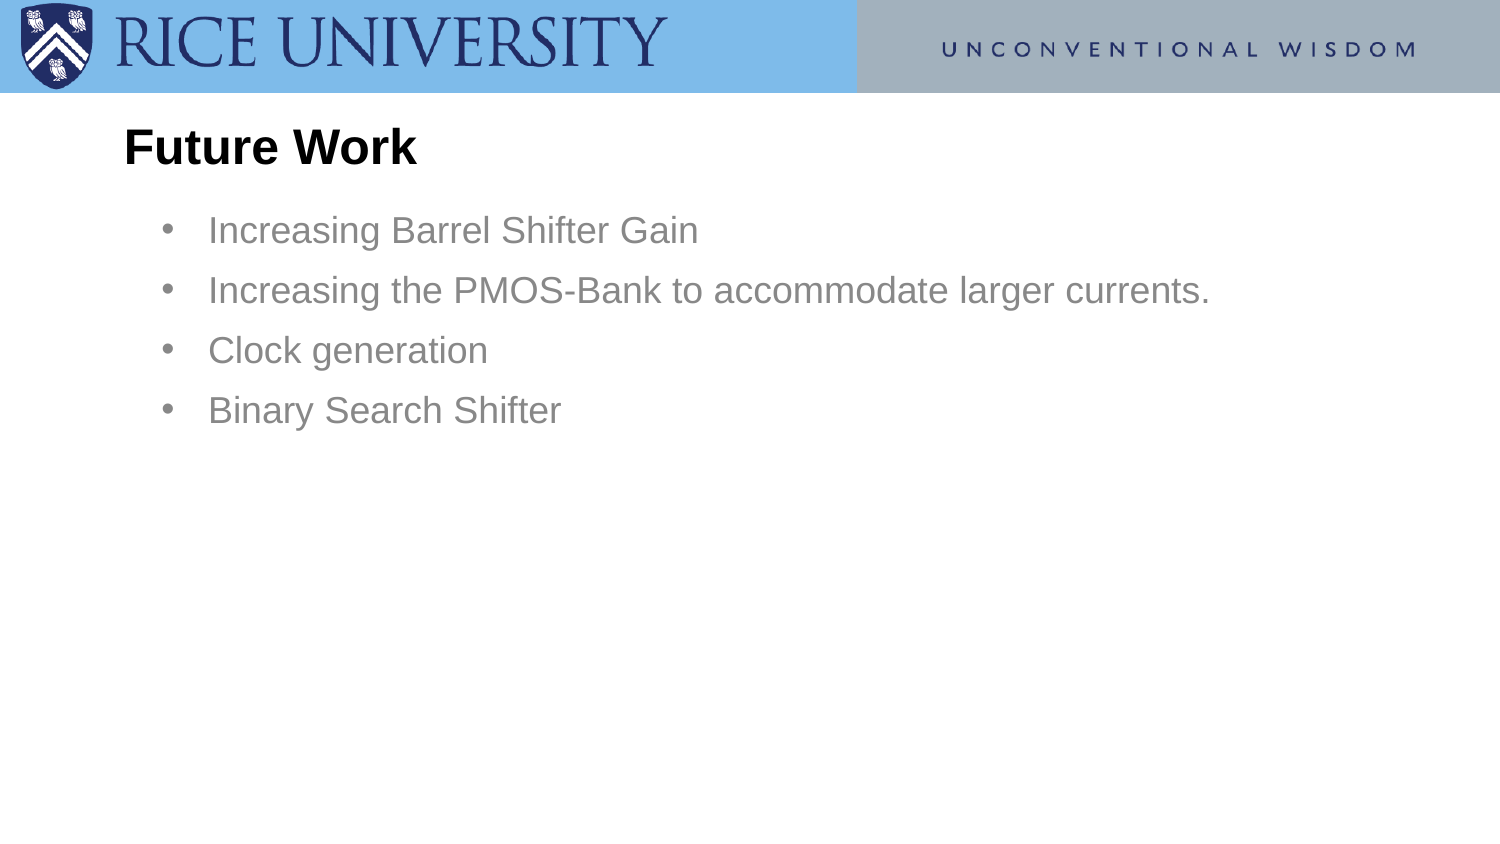

# Future Work
Increasing Barrel Shifter Gain
Increasing the PMOS-Bank to accommodate larger currents.
Clock generation
Binary Search Shifter